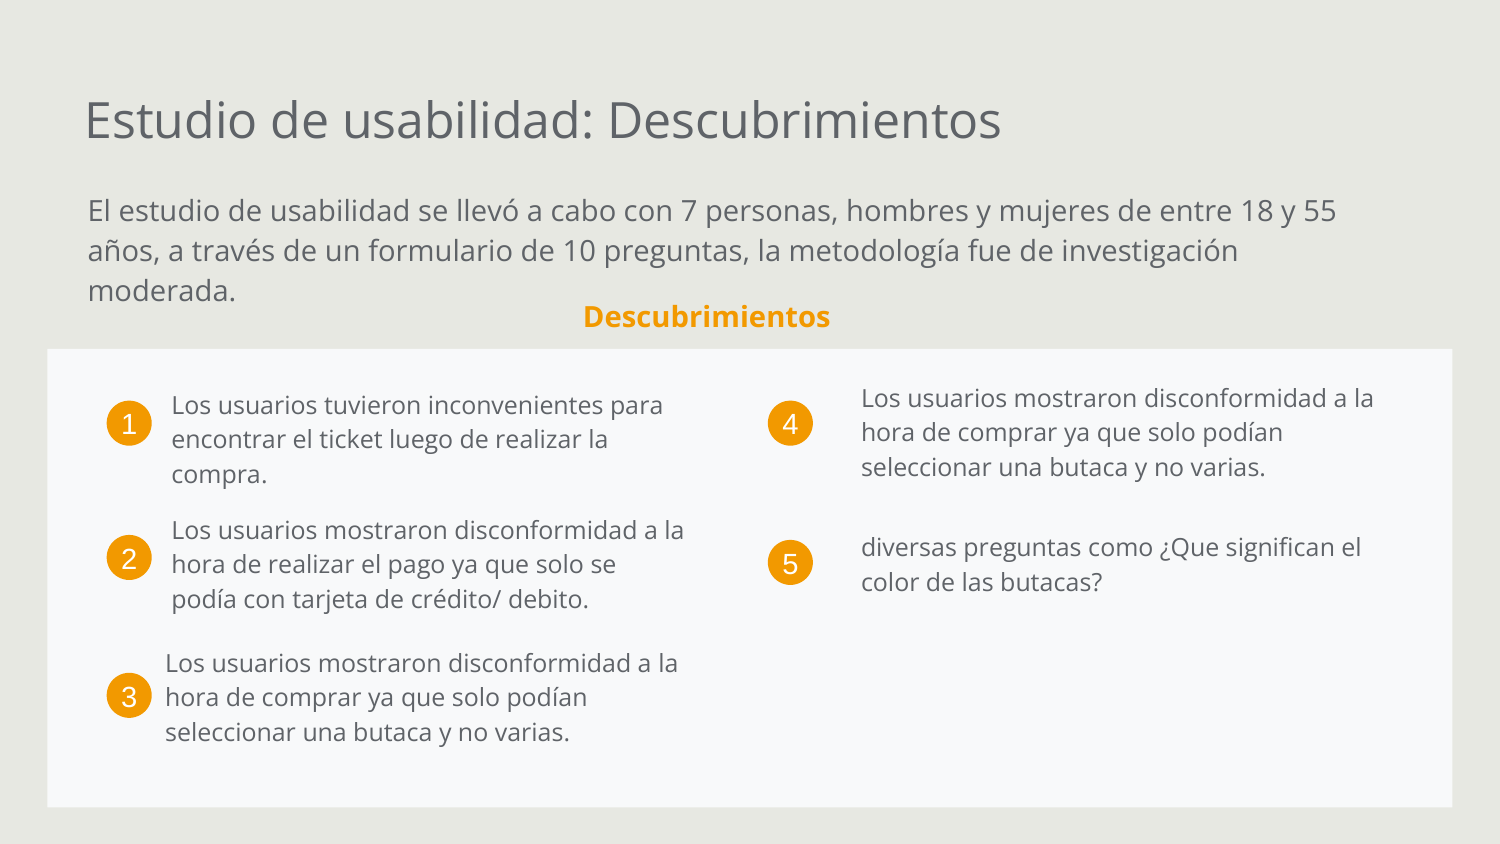

Estudio de usabilidad: Descubrimientos
El estudio de usabilidad se llevó a cabo con 7 personas, hombres y mujeres de entre 18 y 55 años, a través de un formulario de 10 preguntas, la metodología fue de investigación moderada.
Descubrimientos

Los usuarios mostraron disconformidad a la hora de comprar ya que solo podían seleccionar una butaca y no varias.
Los usuarios tuvieron inconvenientes para encontrar el ticket luego de realizar la compra.
1
4
Los usuarios mostraron disconformidad a la hora de realizar el pago ya que solo se podía con tarjeta de crédito/ debito.
diversas preguntas como ¿Que significan el color de las butacas?
2
5
Los usuarios mostraron disconformidad a la hora de comprar ya que solo podían seleccionar una butaca y no varias.
3